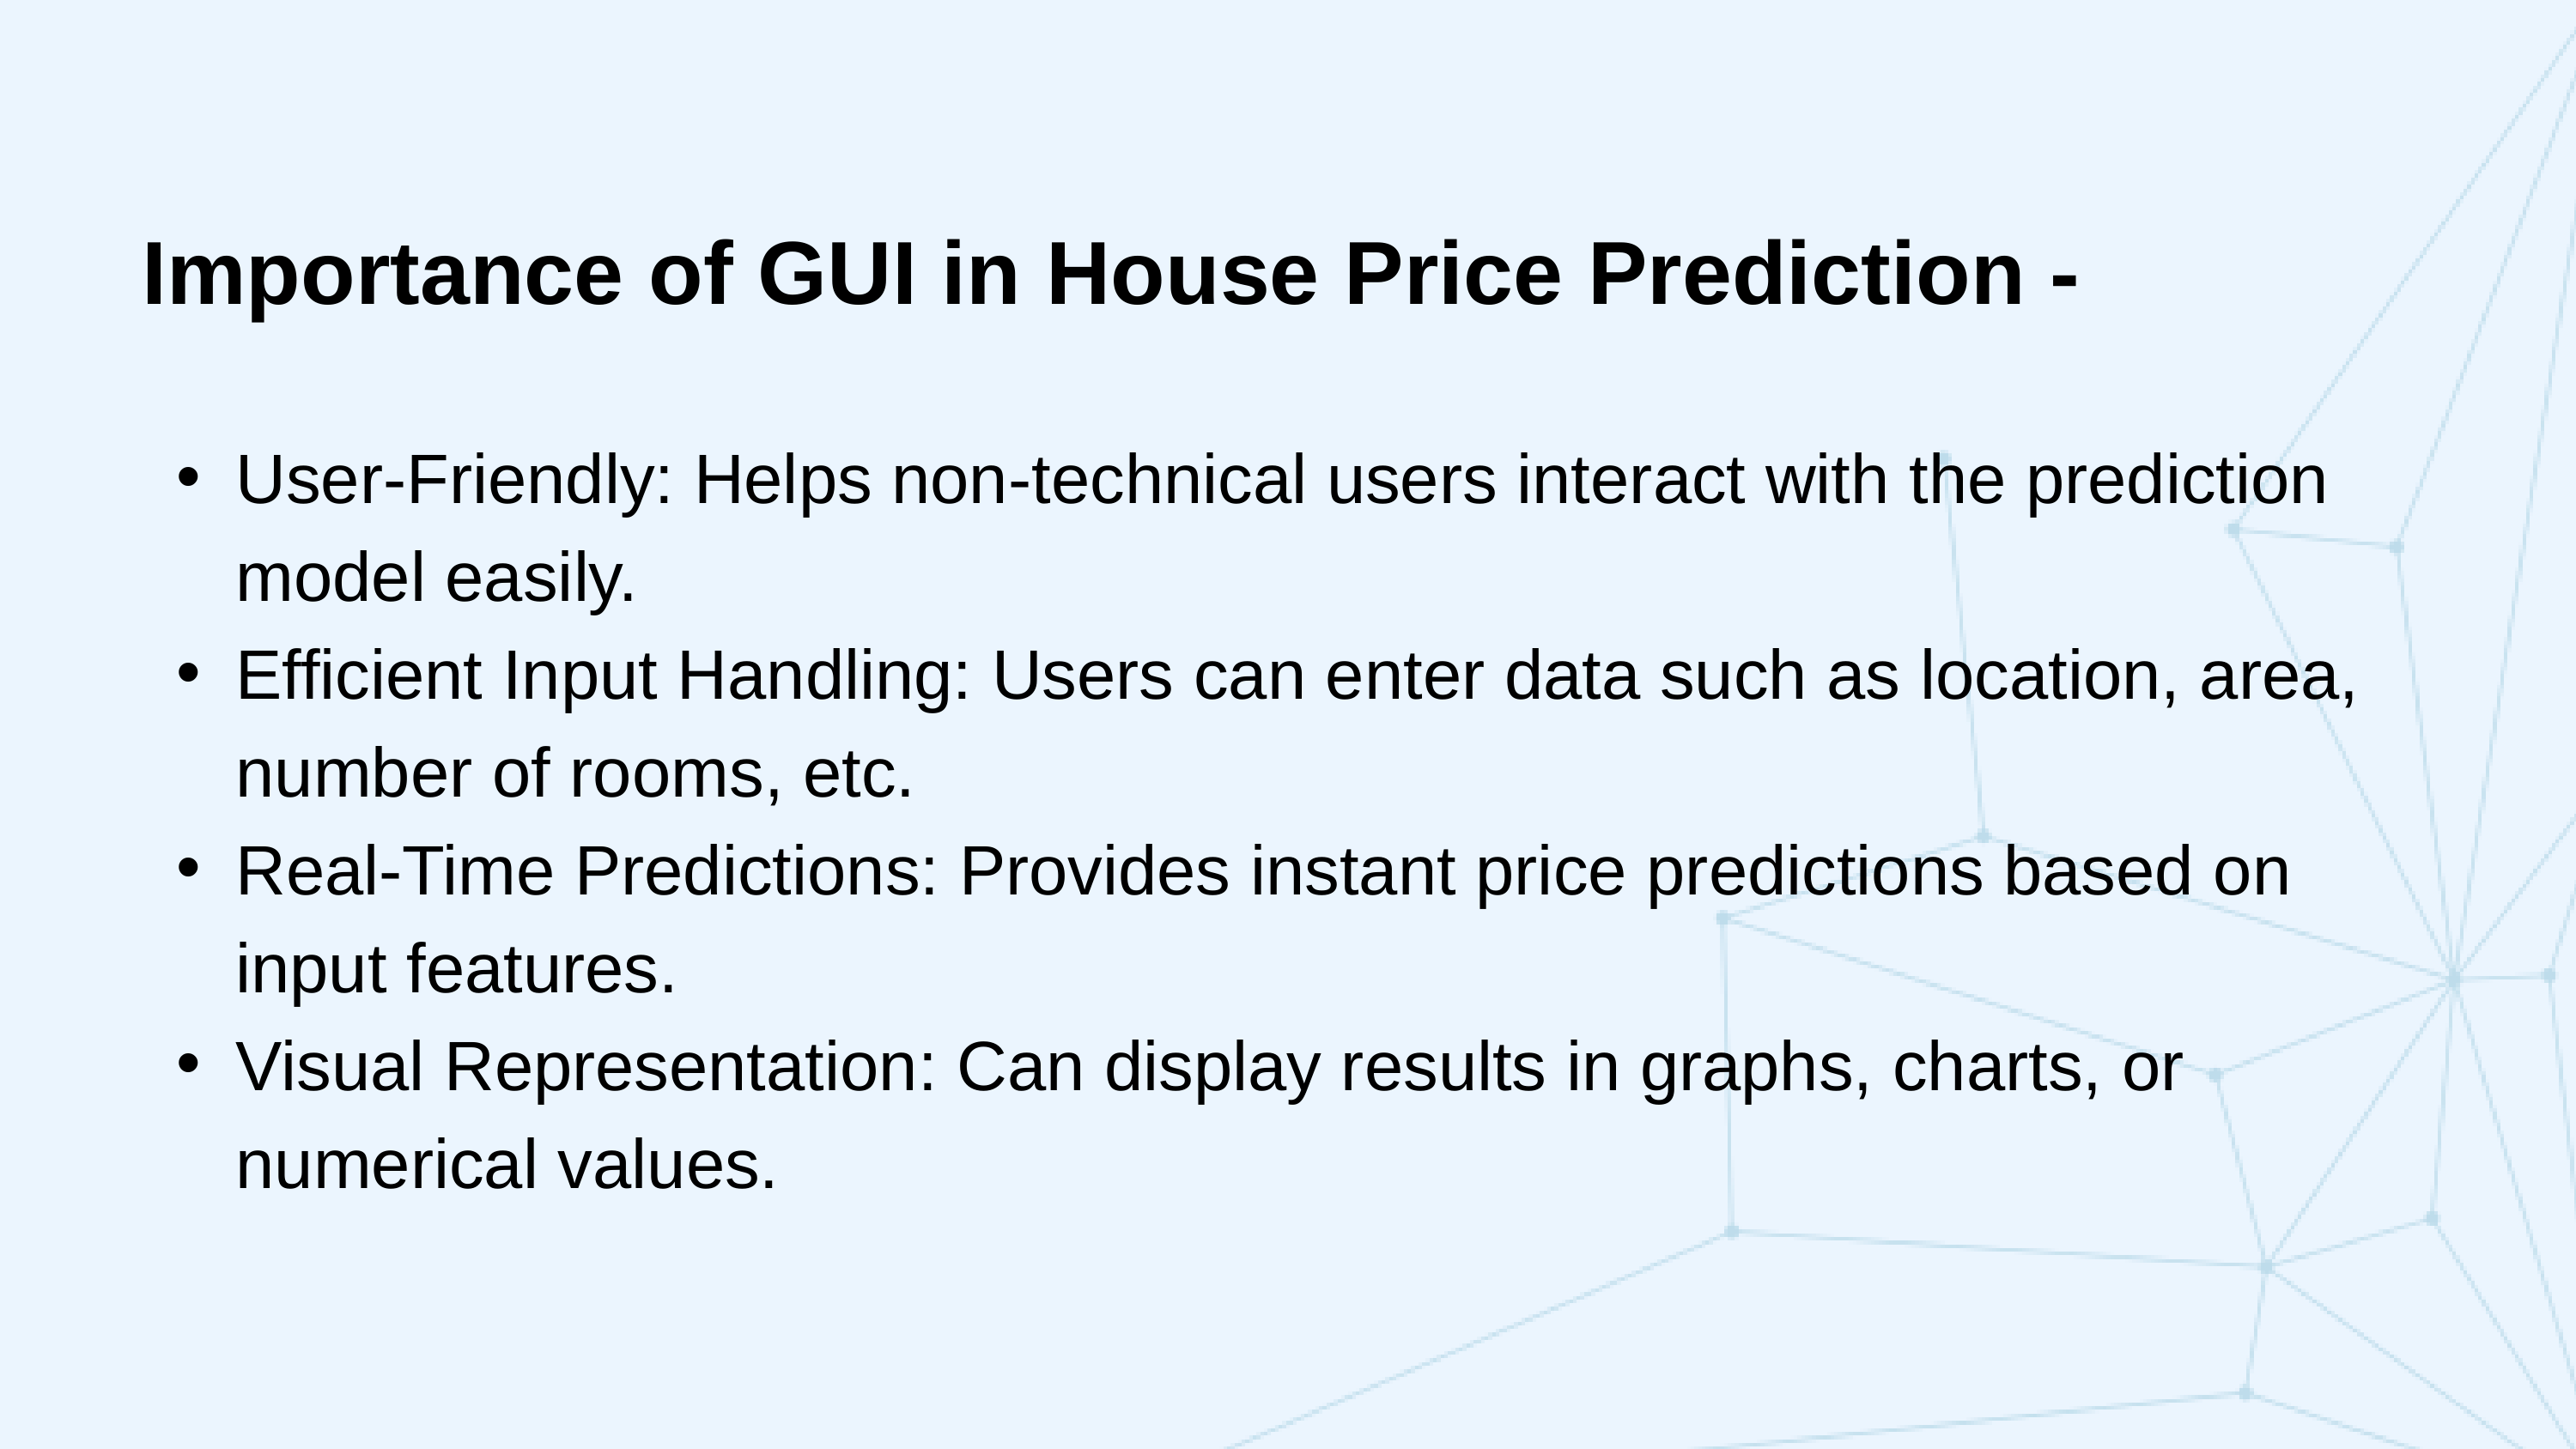

Importance of GUI in House Price Prediction -

User-Friendly: Helps non-technical users interact with the prediction model easily.
Efficient Input Handling: Users can enter data such as location, area, number of rooms, etc.
Real-Time Predictions: Provides instant price predictions based on input features.
Visual Representation: Can display results in graphs, charts, or numerical values.